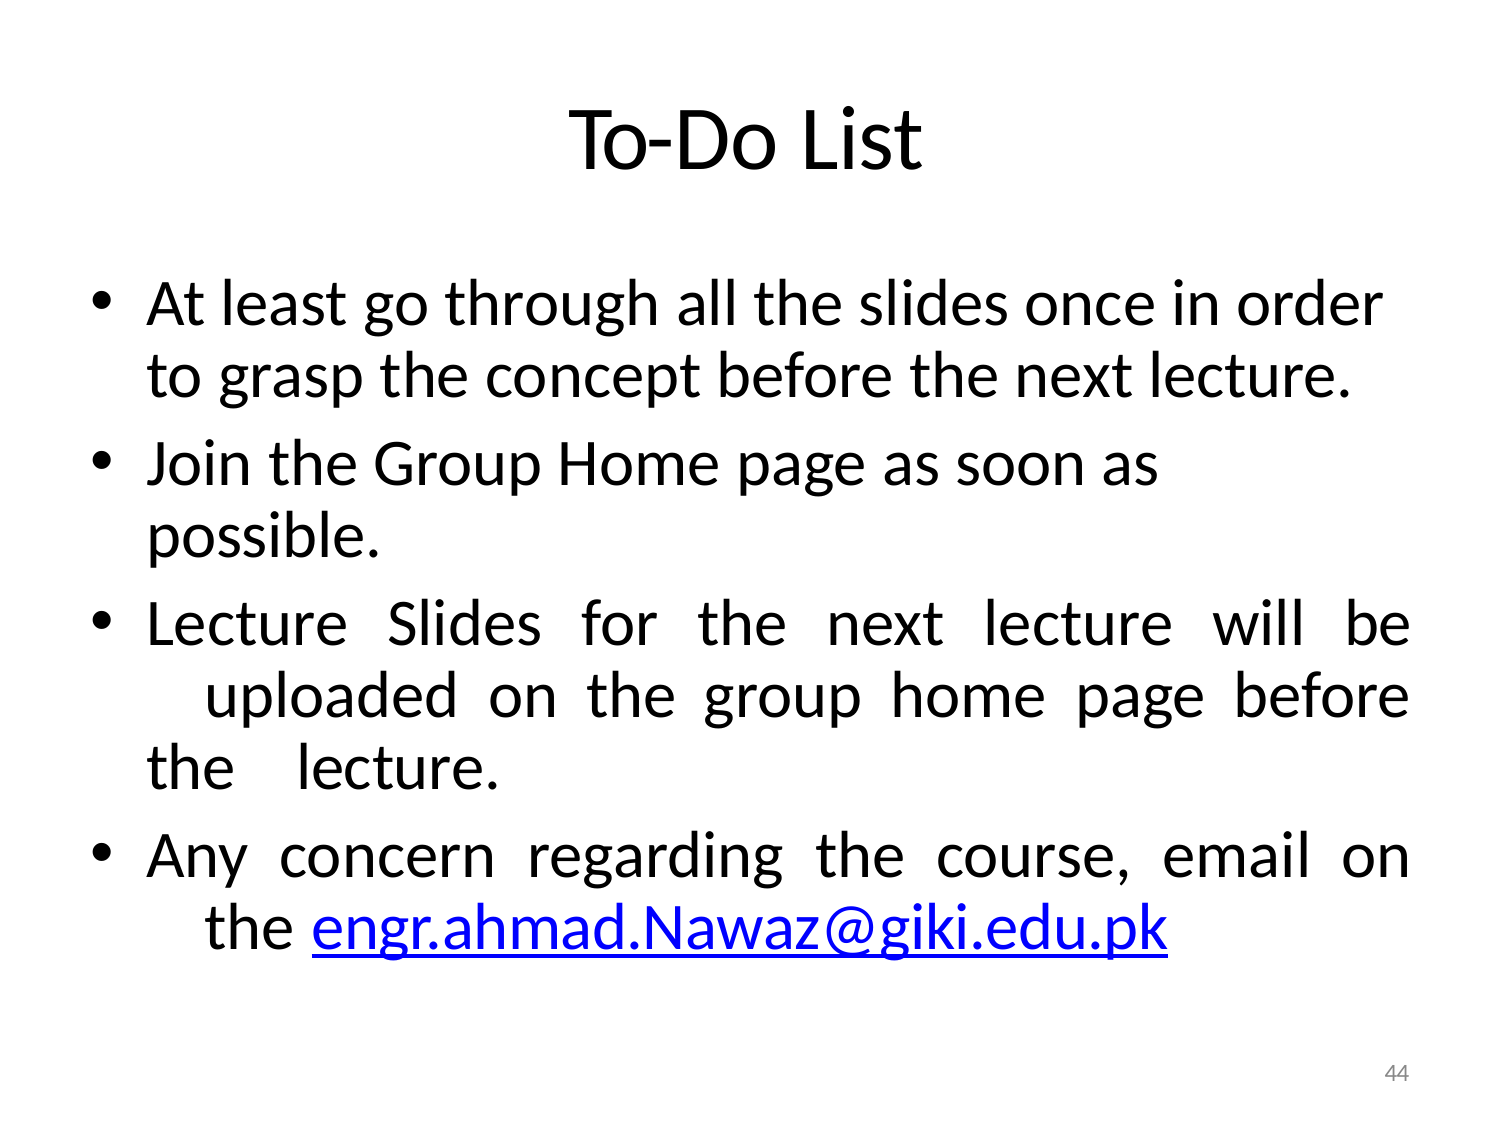

# To-Do List
At least go through all the slides once in order to grasp the concept before the next lecture.
Join the Group Home page as soon as possible.
Lecture  Slides  for  the  next  lecture  will  be 	uploaded on the group home page before the 	lecture.
Any concern regarding the course, email on 	the engr.ahmad.Nawaz@giki.edu.pk
44